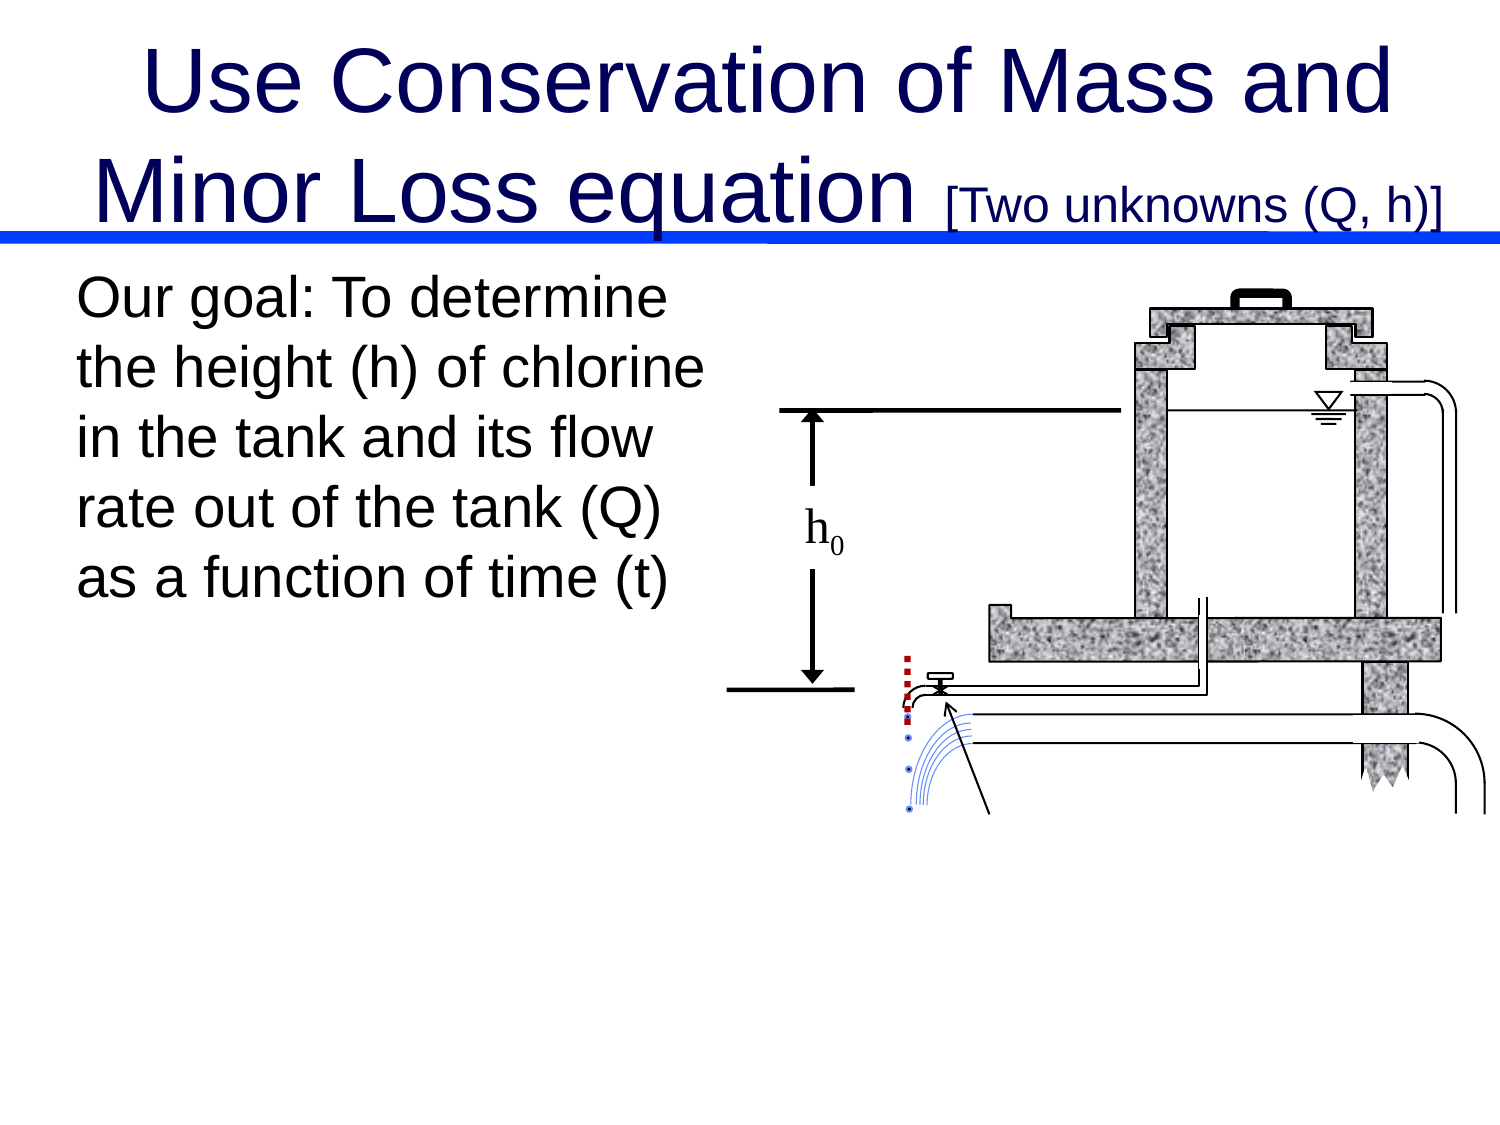

# Use Conservation of Mass and Minor Loss equation [Two unknowns (Q, h)]
Our goal: To determine the height (h) of chlorine in the tank and its flow rate out of the tank (Q) as a function of time (t)

h0